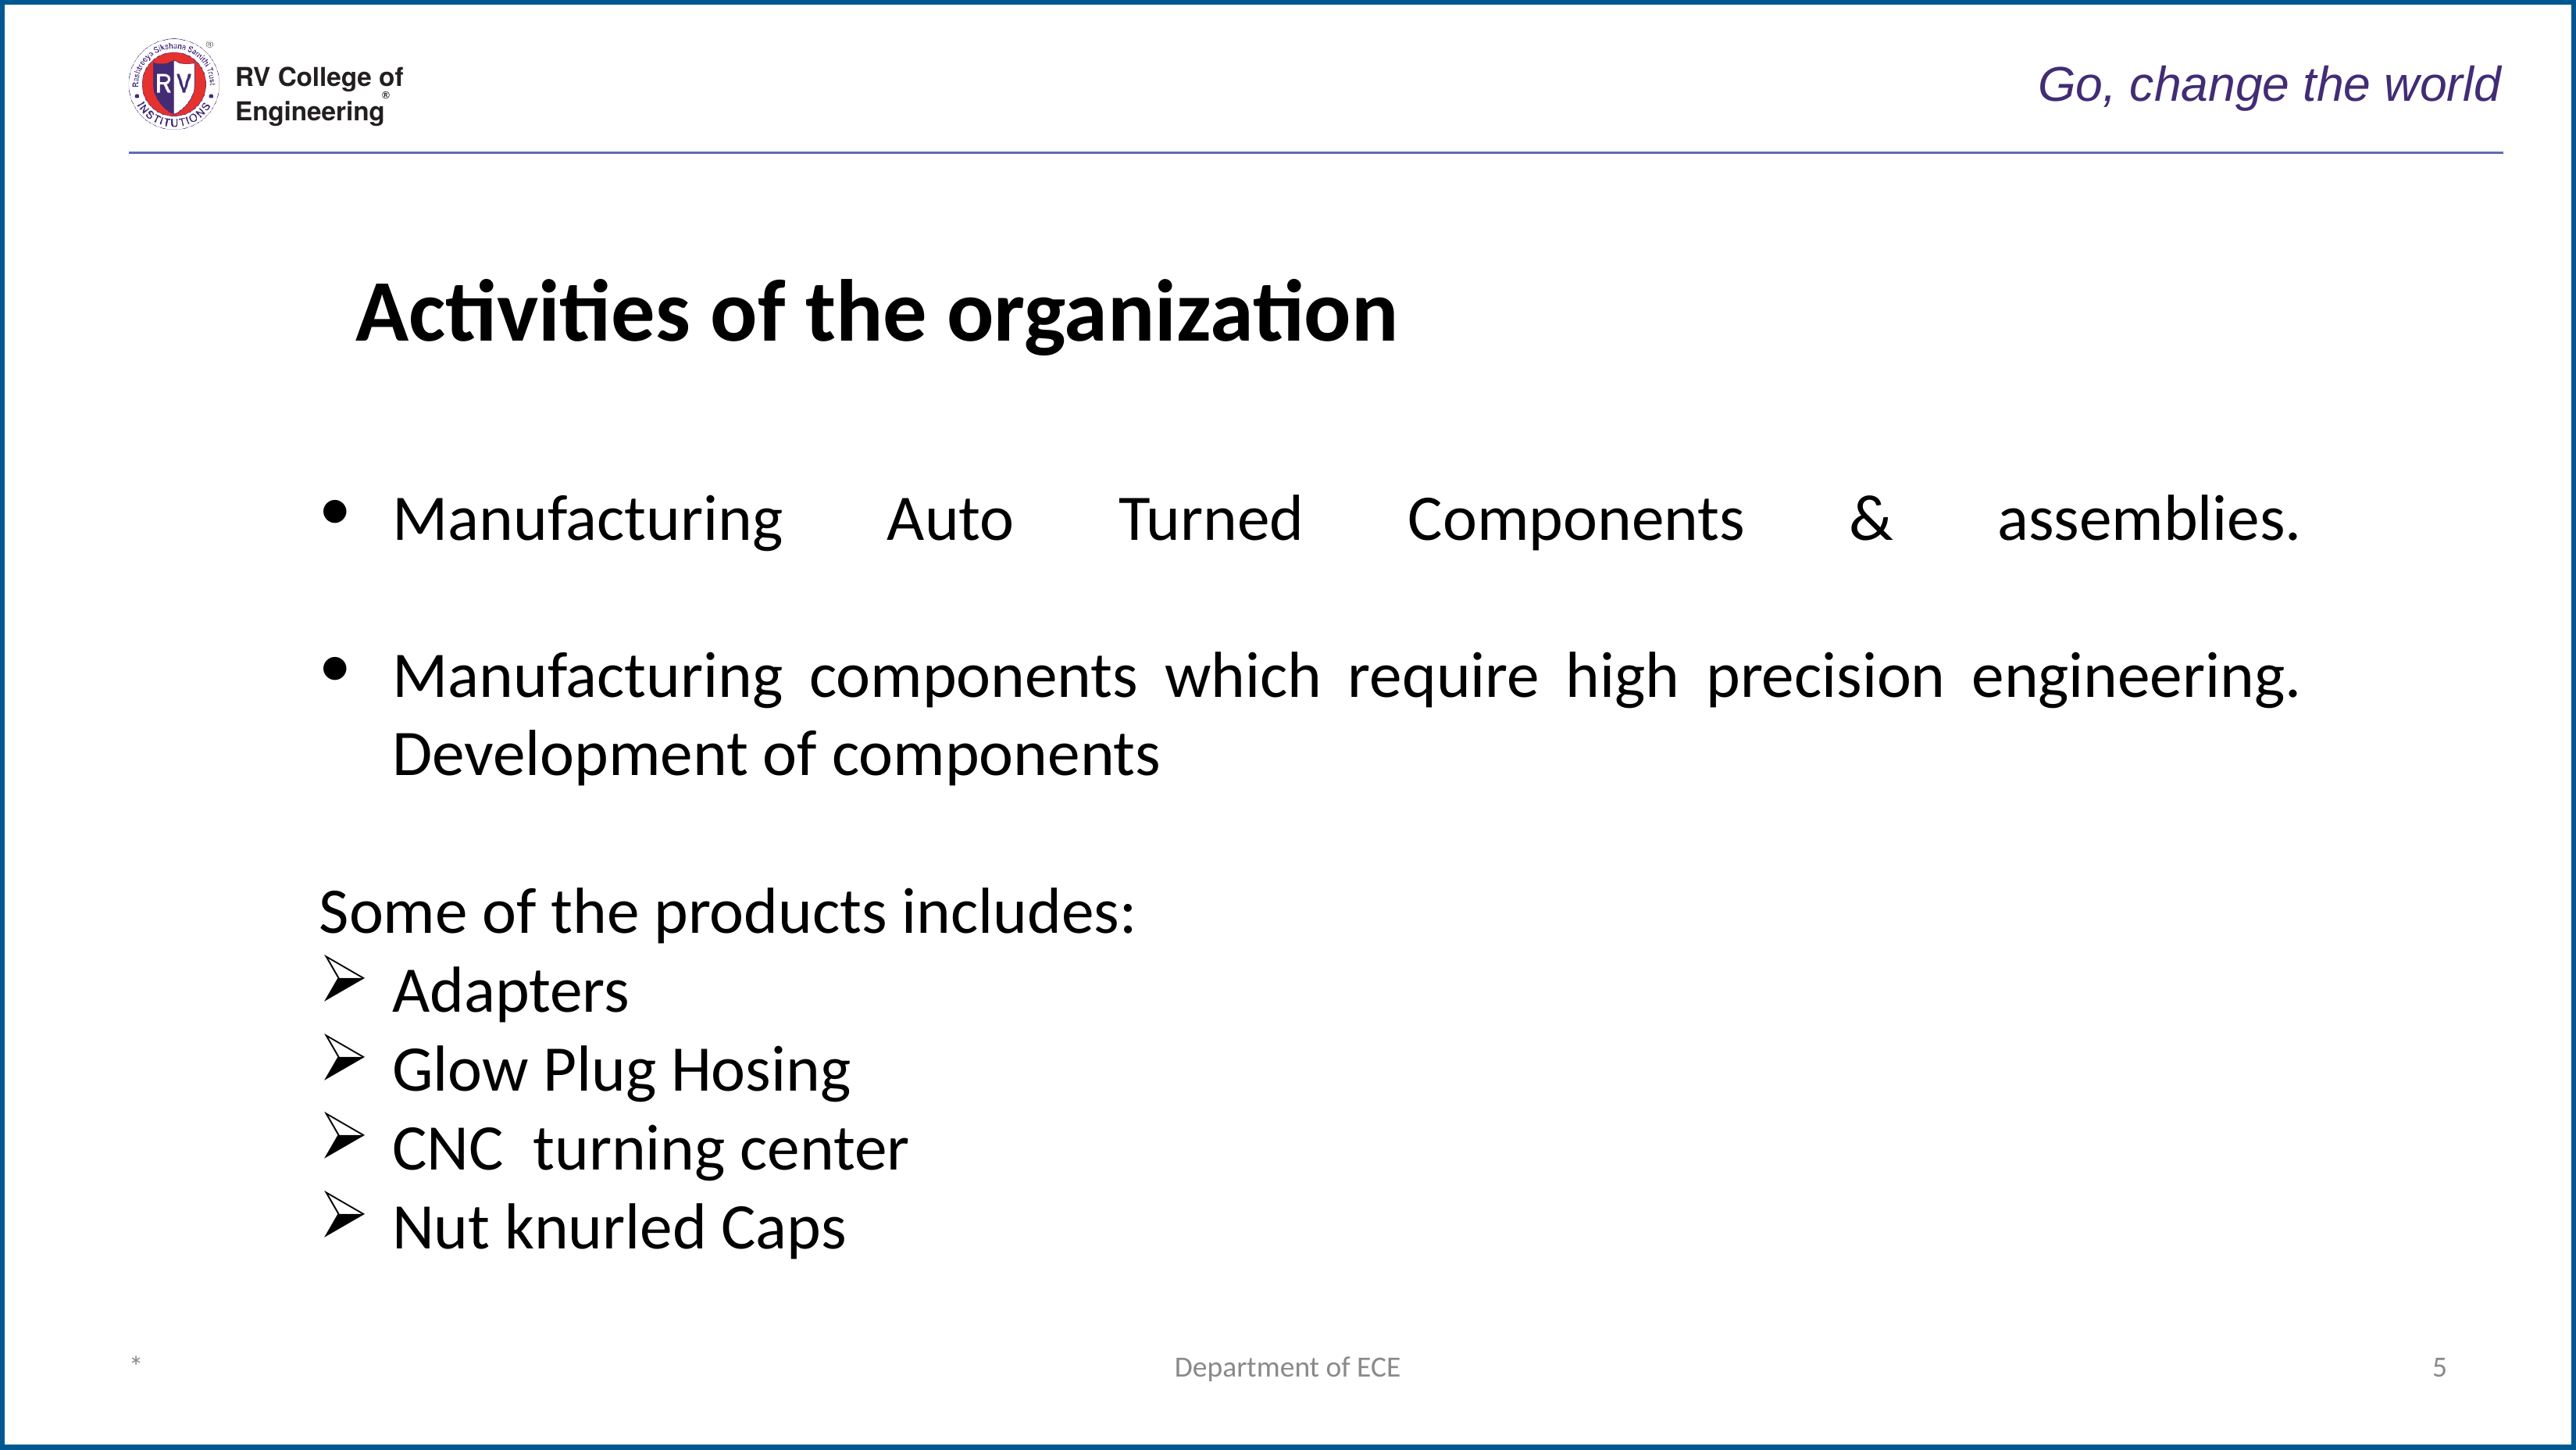

# Go, change the world
RV College of
Engineering

Activities of the organization
Manufacturing Auto Turned Components & assemblies.
Manufacturing components which require high precision engineering.
Development of components

Some of the products includes:
Adapters
Glow Plug Hosing
CNC  turning center
Nut knurled Caps

*
Department of ECE
5